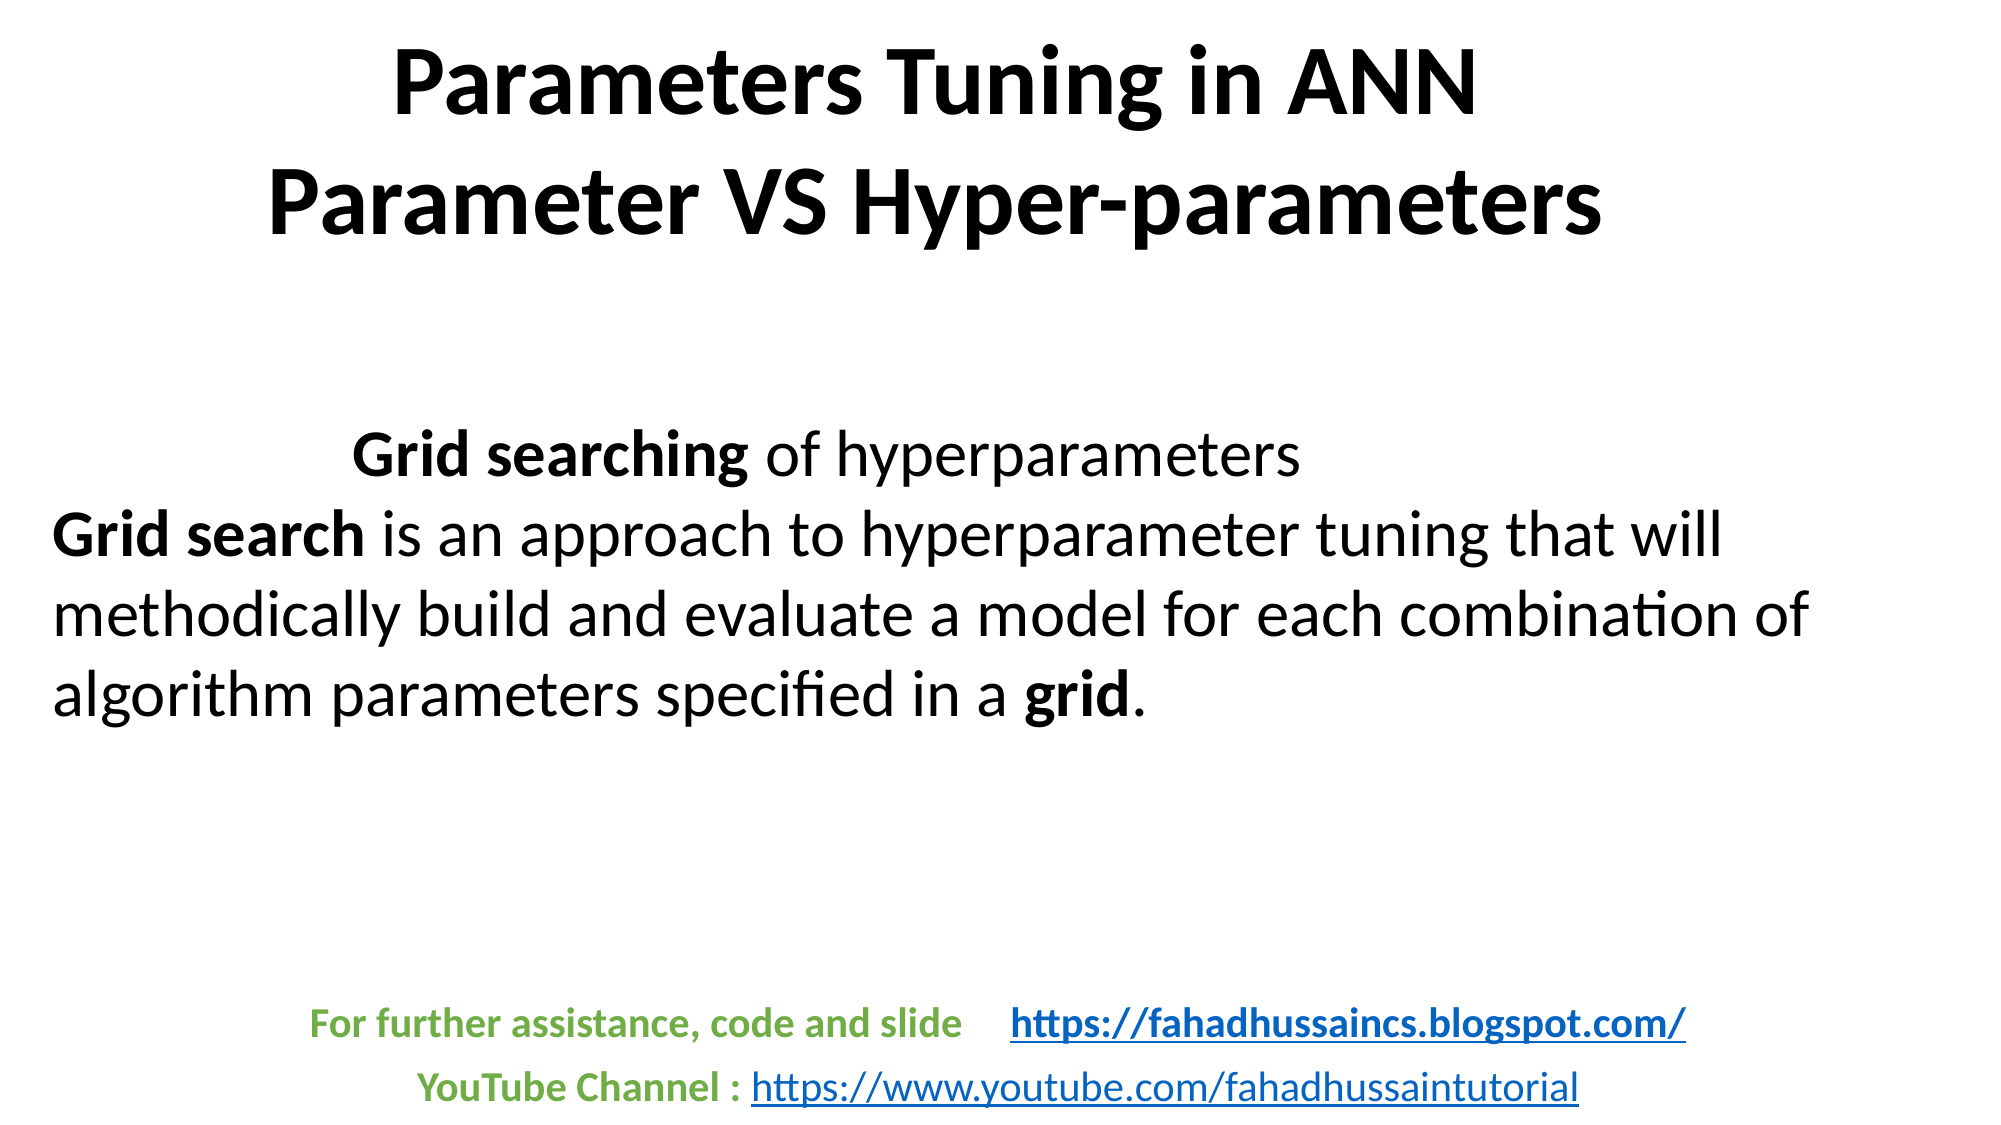

Parameters Tuning in ANN
Parameter VS Hyper-parameters
		Grid searching of hyperparameters
Grid search is an approach to hyperparameter tuning that will methodically build and evaluate a model for each combination of algorithm parameters specified in a grid.
For further assistance, code and slide     https://fahadhussaincs.blogspot.com/
YouTube Channel : https://www.youtube.com/fahadhussaintutorial